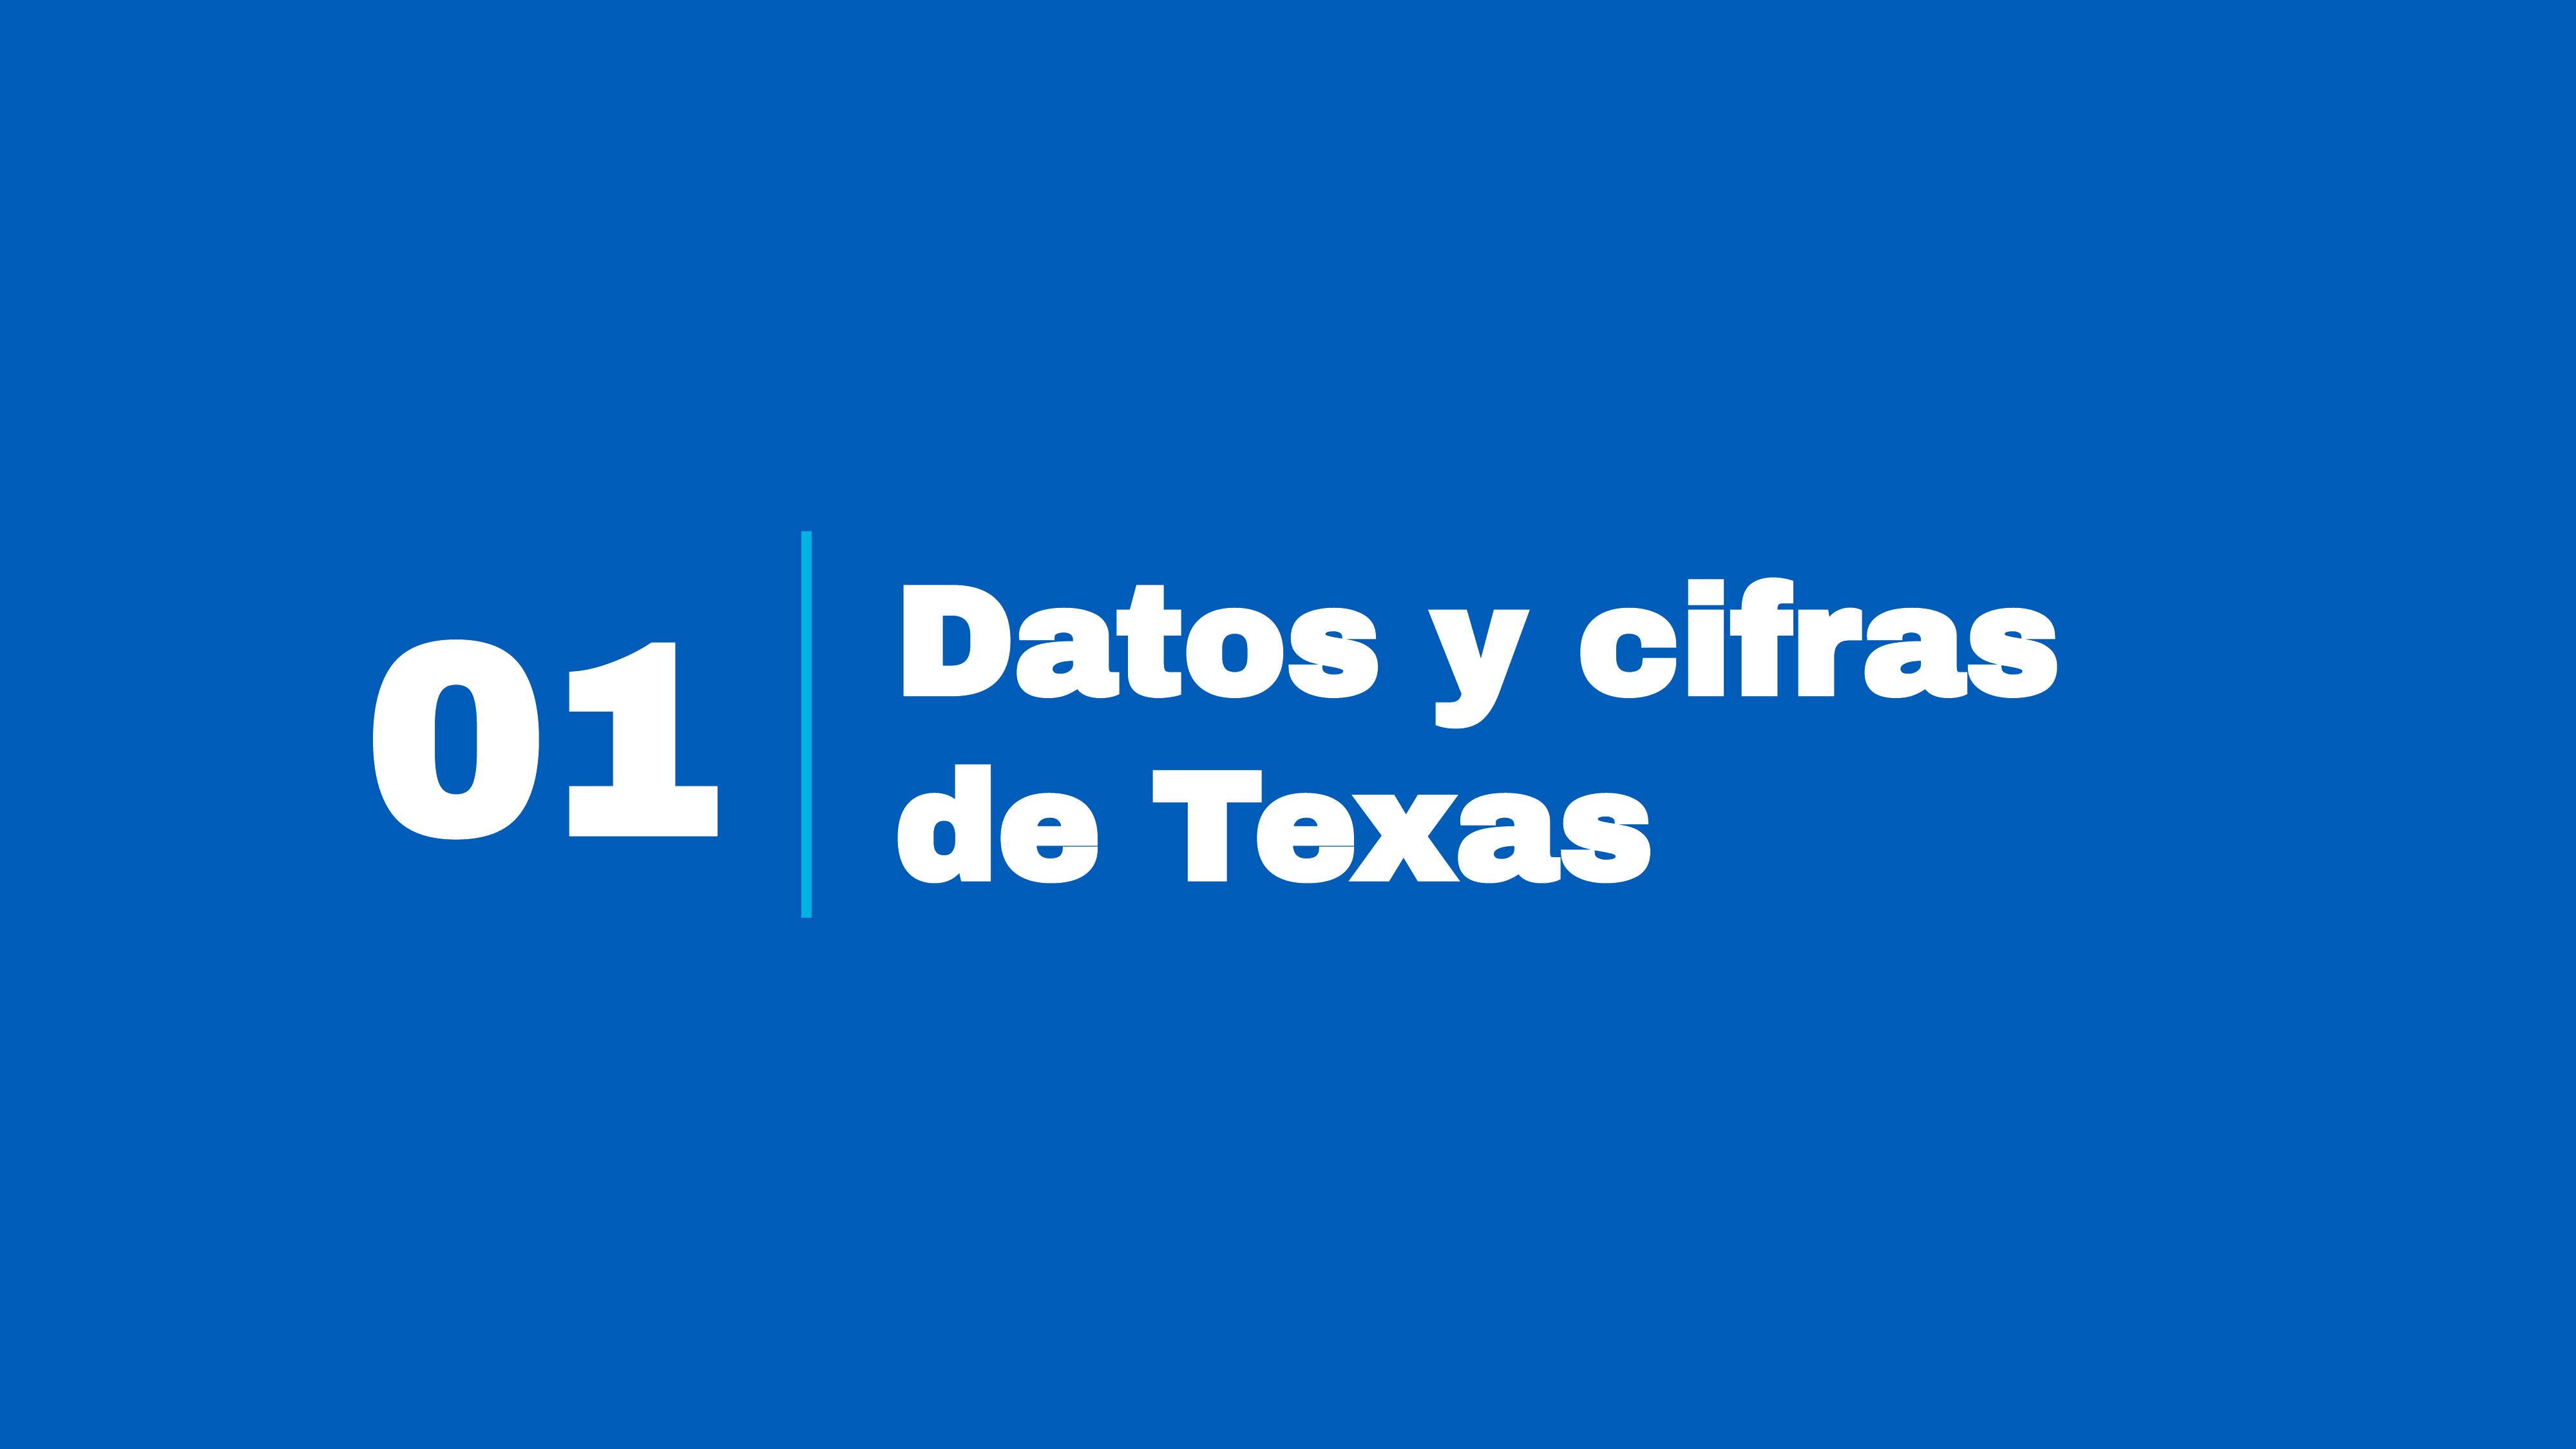

01
# Datos y cifras de Texas